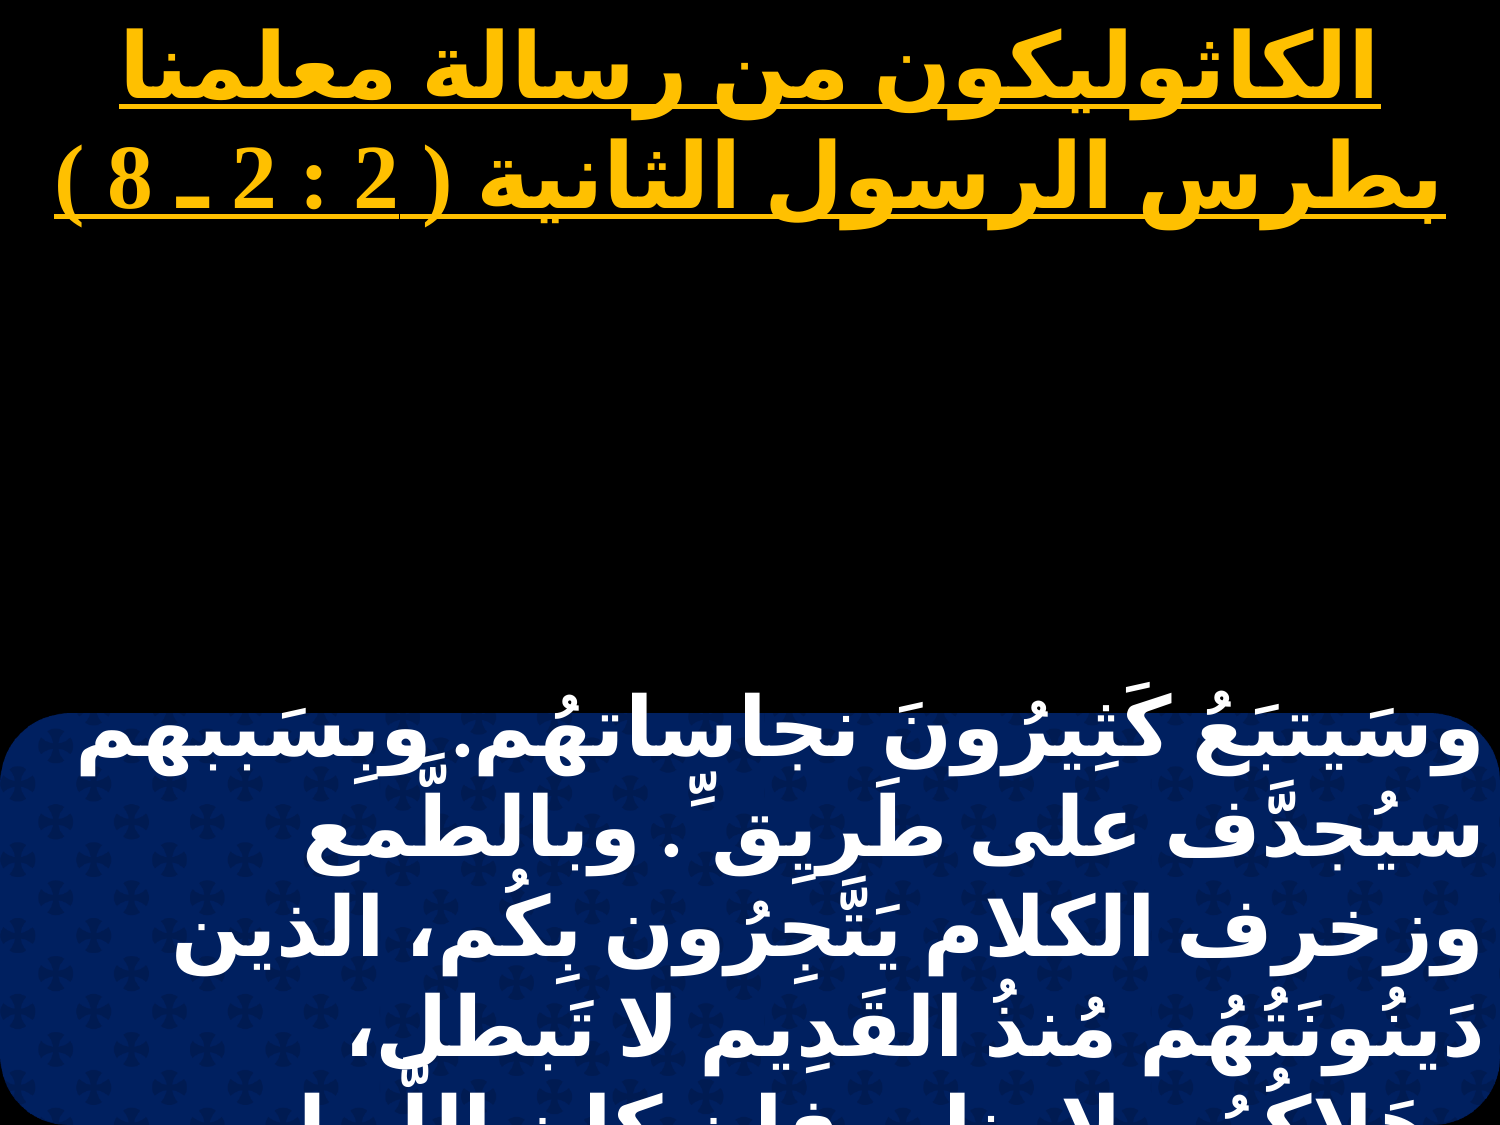

الكاثوليكون من رسالة معلمنا بطرس الرسول الثانية ( 2 : 2 ـ 8 )
وسَيتبَعُ كَثِيرُونَ نجاساتهُم. وبِسَببهم سيُجدَّف على طَريِق ِّ. وبالطَّمع وزخرف الكلام يَتَّجِرُون بِكُم، الذين دَينُونَتُهُم مُنذُ القَدِيم لا تَبطل، وهَلاكُهُم لا ينام. فإن كان اللَّه لم يُشفِق على المَلائِكة الذين